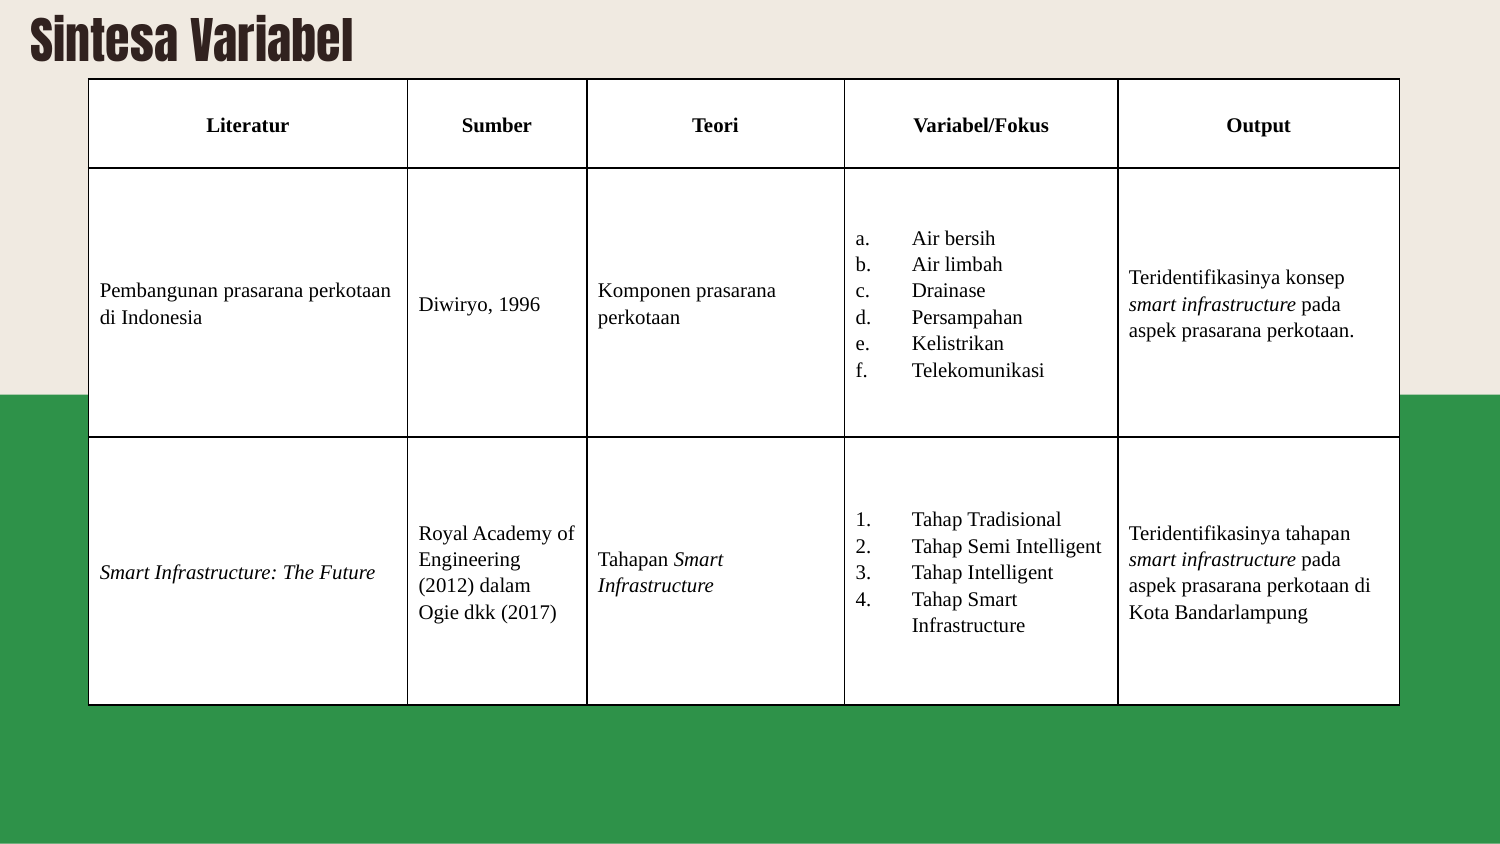

# Sintesa Variabel
| Literatur | Sumber | Teori | Variabel/Fokus | Output |
| --- | --- | --- | --- | --- |
| Pembangunan prasarana perkotaan di Indonesia | Diwiryo, 1996 | Komponen prasarana perkotaan | Air bersih Air limbah Drainase Persampahan Kelistrikan Telekomunikasi | Teridentifikasinya konsep smart infrastructure pada aspek prasarana perkotaan. |
| Smart Infrastructure: The Future | Royal Academy of Engineering (2012) dalam Ogie dkk (2017) | Tahapan Smart Infrastructure | Tahap Tradisional Tahap Semi Intelligent Tahap Intelligent Tahap Smart Infrastructure | Teridentifikasinya tahapan smart infrastructure pada aspek prasarana perkotaan di Kota Bandarlampung |